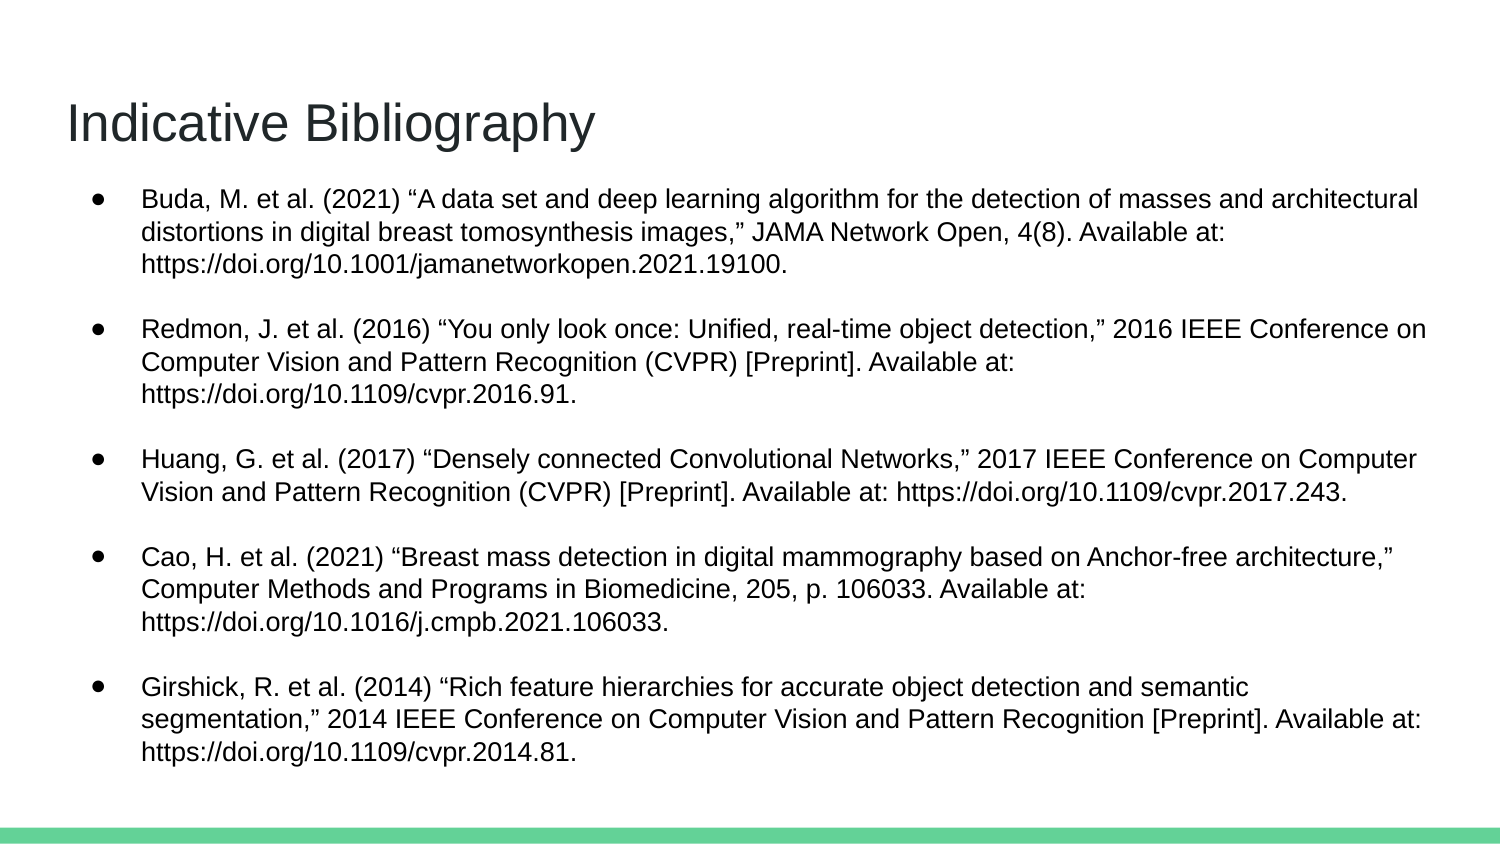

# Indicative Bibliography
Buda, M. et al. (2021) “A data set and deep learning algorithm for the detection of masses and architectural distortions in digital breast tomosynthesis images,” JAMA Network Open, 4(8). Available at: https://doi.org/10.1001/jamanetworkopen.2021.19100.

Redmon, J. et al. (2016) “You only look once: Unified, real-time object detection,” 2016 IEEE Conference on Computer Vision and Pattern Recognition (CVPR) [Preprint]. Available at: https://doi.org/10.1109/cvpr.2016.91.

Huang, G. et al. (2017) “Densely connected Convolutional Networks,” 2017 IEEE Conference on Computer Vision and Pattern Recognition (CVPR) [Preprint]. Available at: https://doi.org/10.1109/cvpr.2017.243.

Cao, H. et al. (2021) “Breast mass detection in digital mammography based on Anchor-free architecture,” Computer Methods and Programs in Biomedicine, 205, p. 106033. Available at: https://doi.org/10.1016/j.cmpb.2021.106033.

Girshick, R. et al. (2014) “Rich feature hierarchies for accurate object detection and semantic segmentation,” 2014 IEEE Conference on Computer Vision and Pattern Recognition [Preprint]. Available at: https://doi.org/10.1109/cvpr.2014.81.